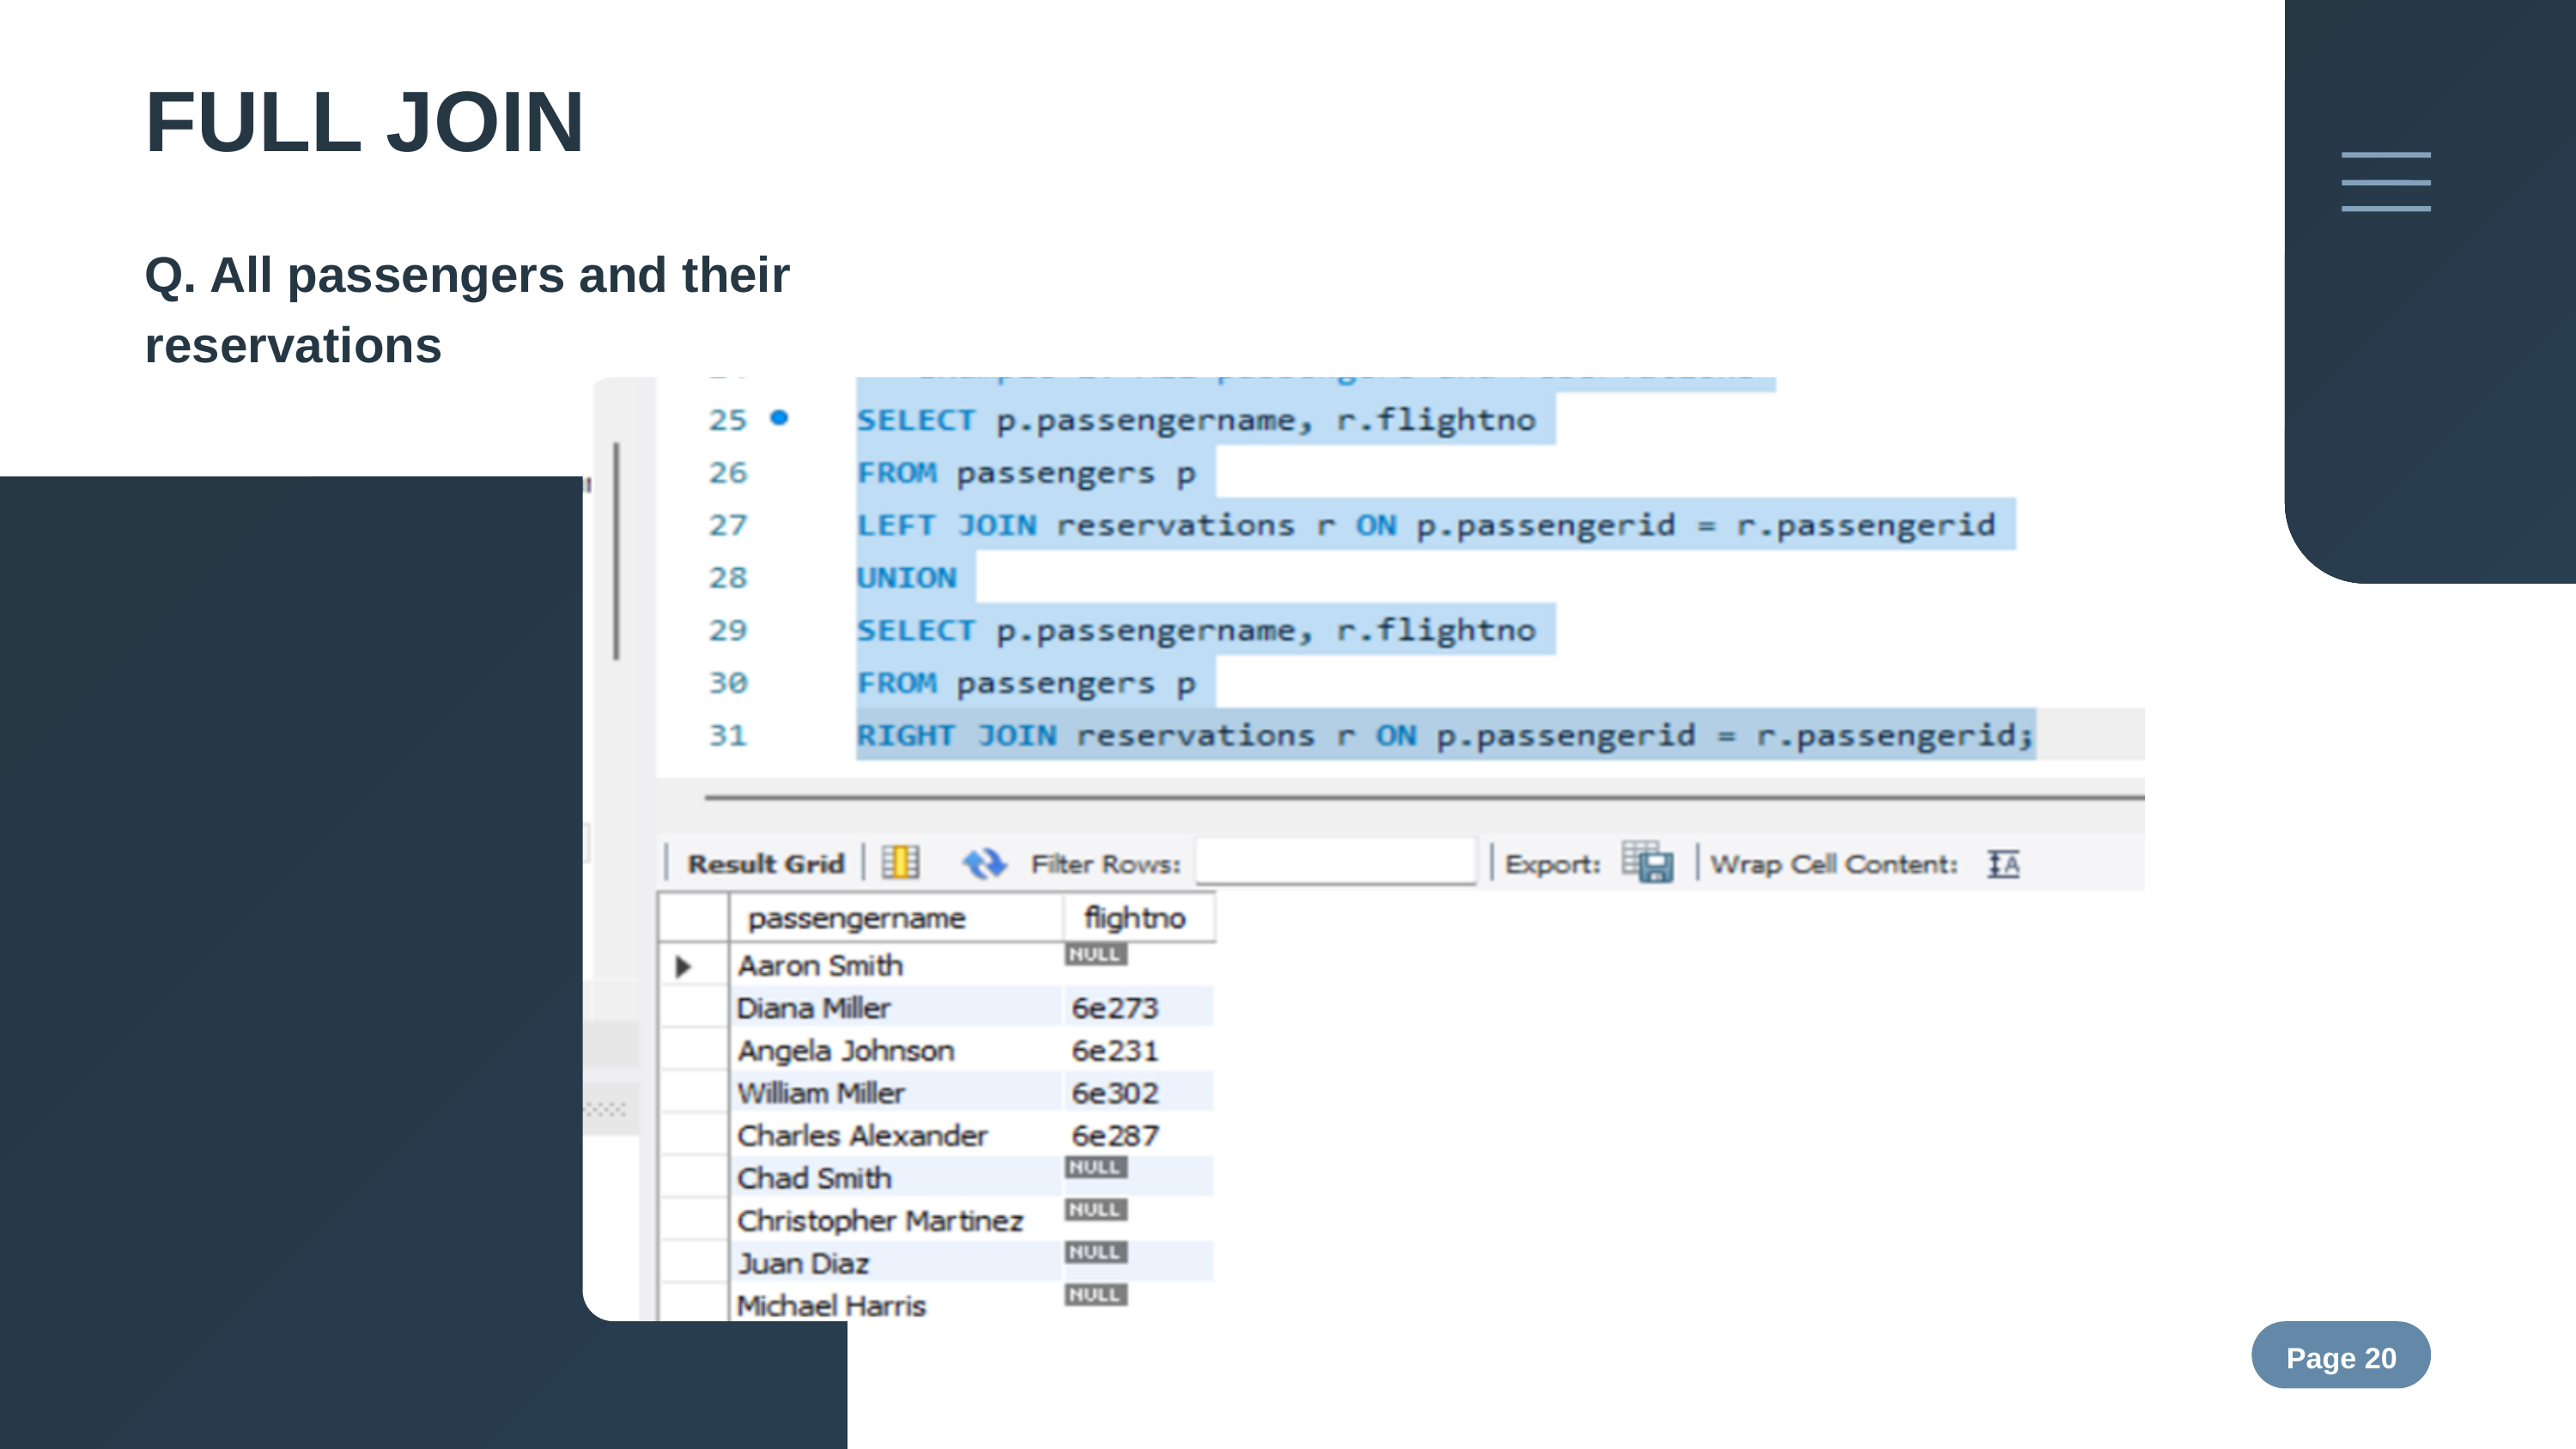

FULL JOIN

Q. All passengers and their reservations

Page 20